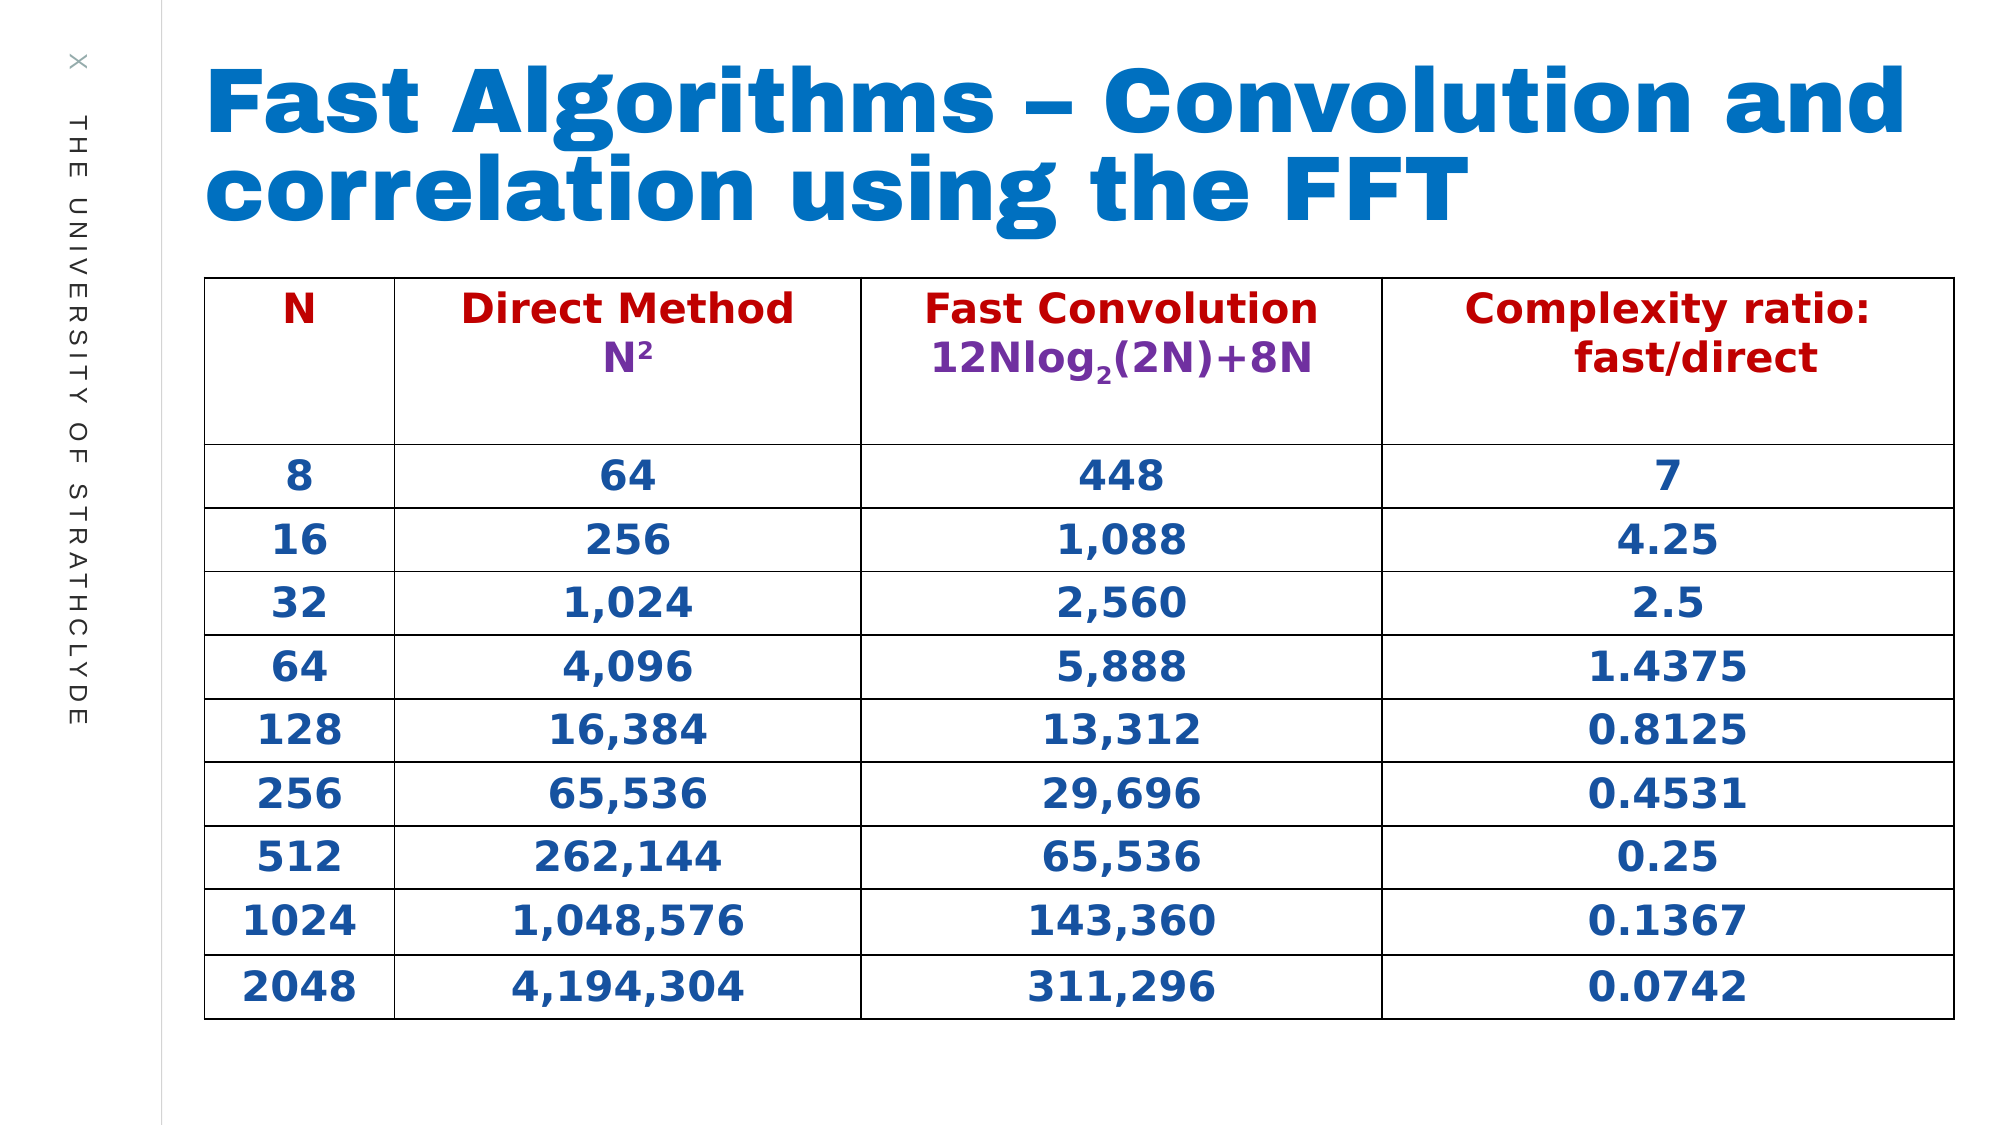

Fast Algorithms – Convolution and correlation using the FFT

| N | Direct Method N2 | Fast Convolution 12Nlog2(2N)+8N | Complexity ratio: fast/direct |
| --- | --- | --- | --- |
| 8 | 64 | 448 | 7 |
| 16 | 256 | 1,088 | 4.25 |
| 32 | 1,024 | 2,560 | 2.5 |
| 64 | 4,096 | 5,888 | 1.4375 |
| 128 | 16,384 | 13,312 | 0.8125 |
| 256 | 65,536 | 29,696 | 0.4531 |
| 512 | 262,144 | 65,536 | 0.25 |
| 1024 | 1,048,576 | 143,360 | 0.1367 |
| 2048 | 4,194,304 | 311,296 | 0.0742 |